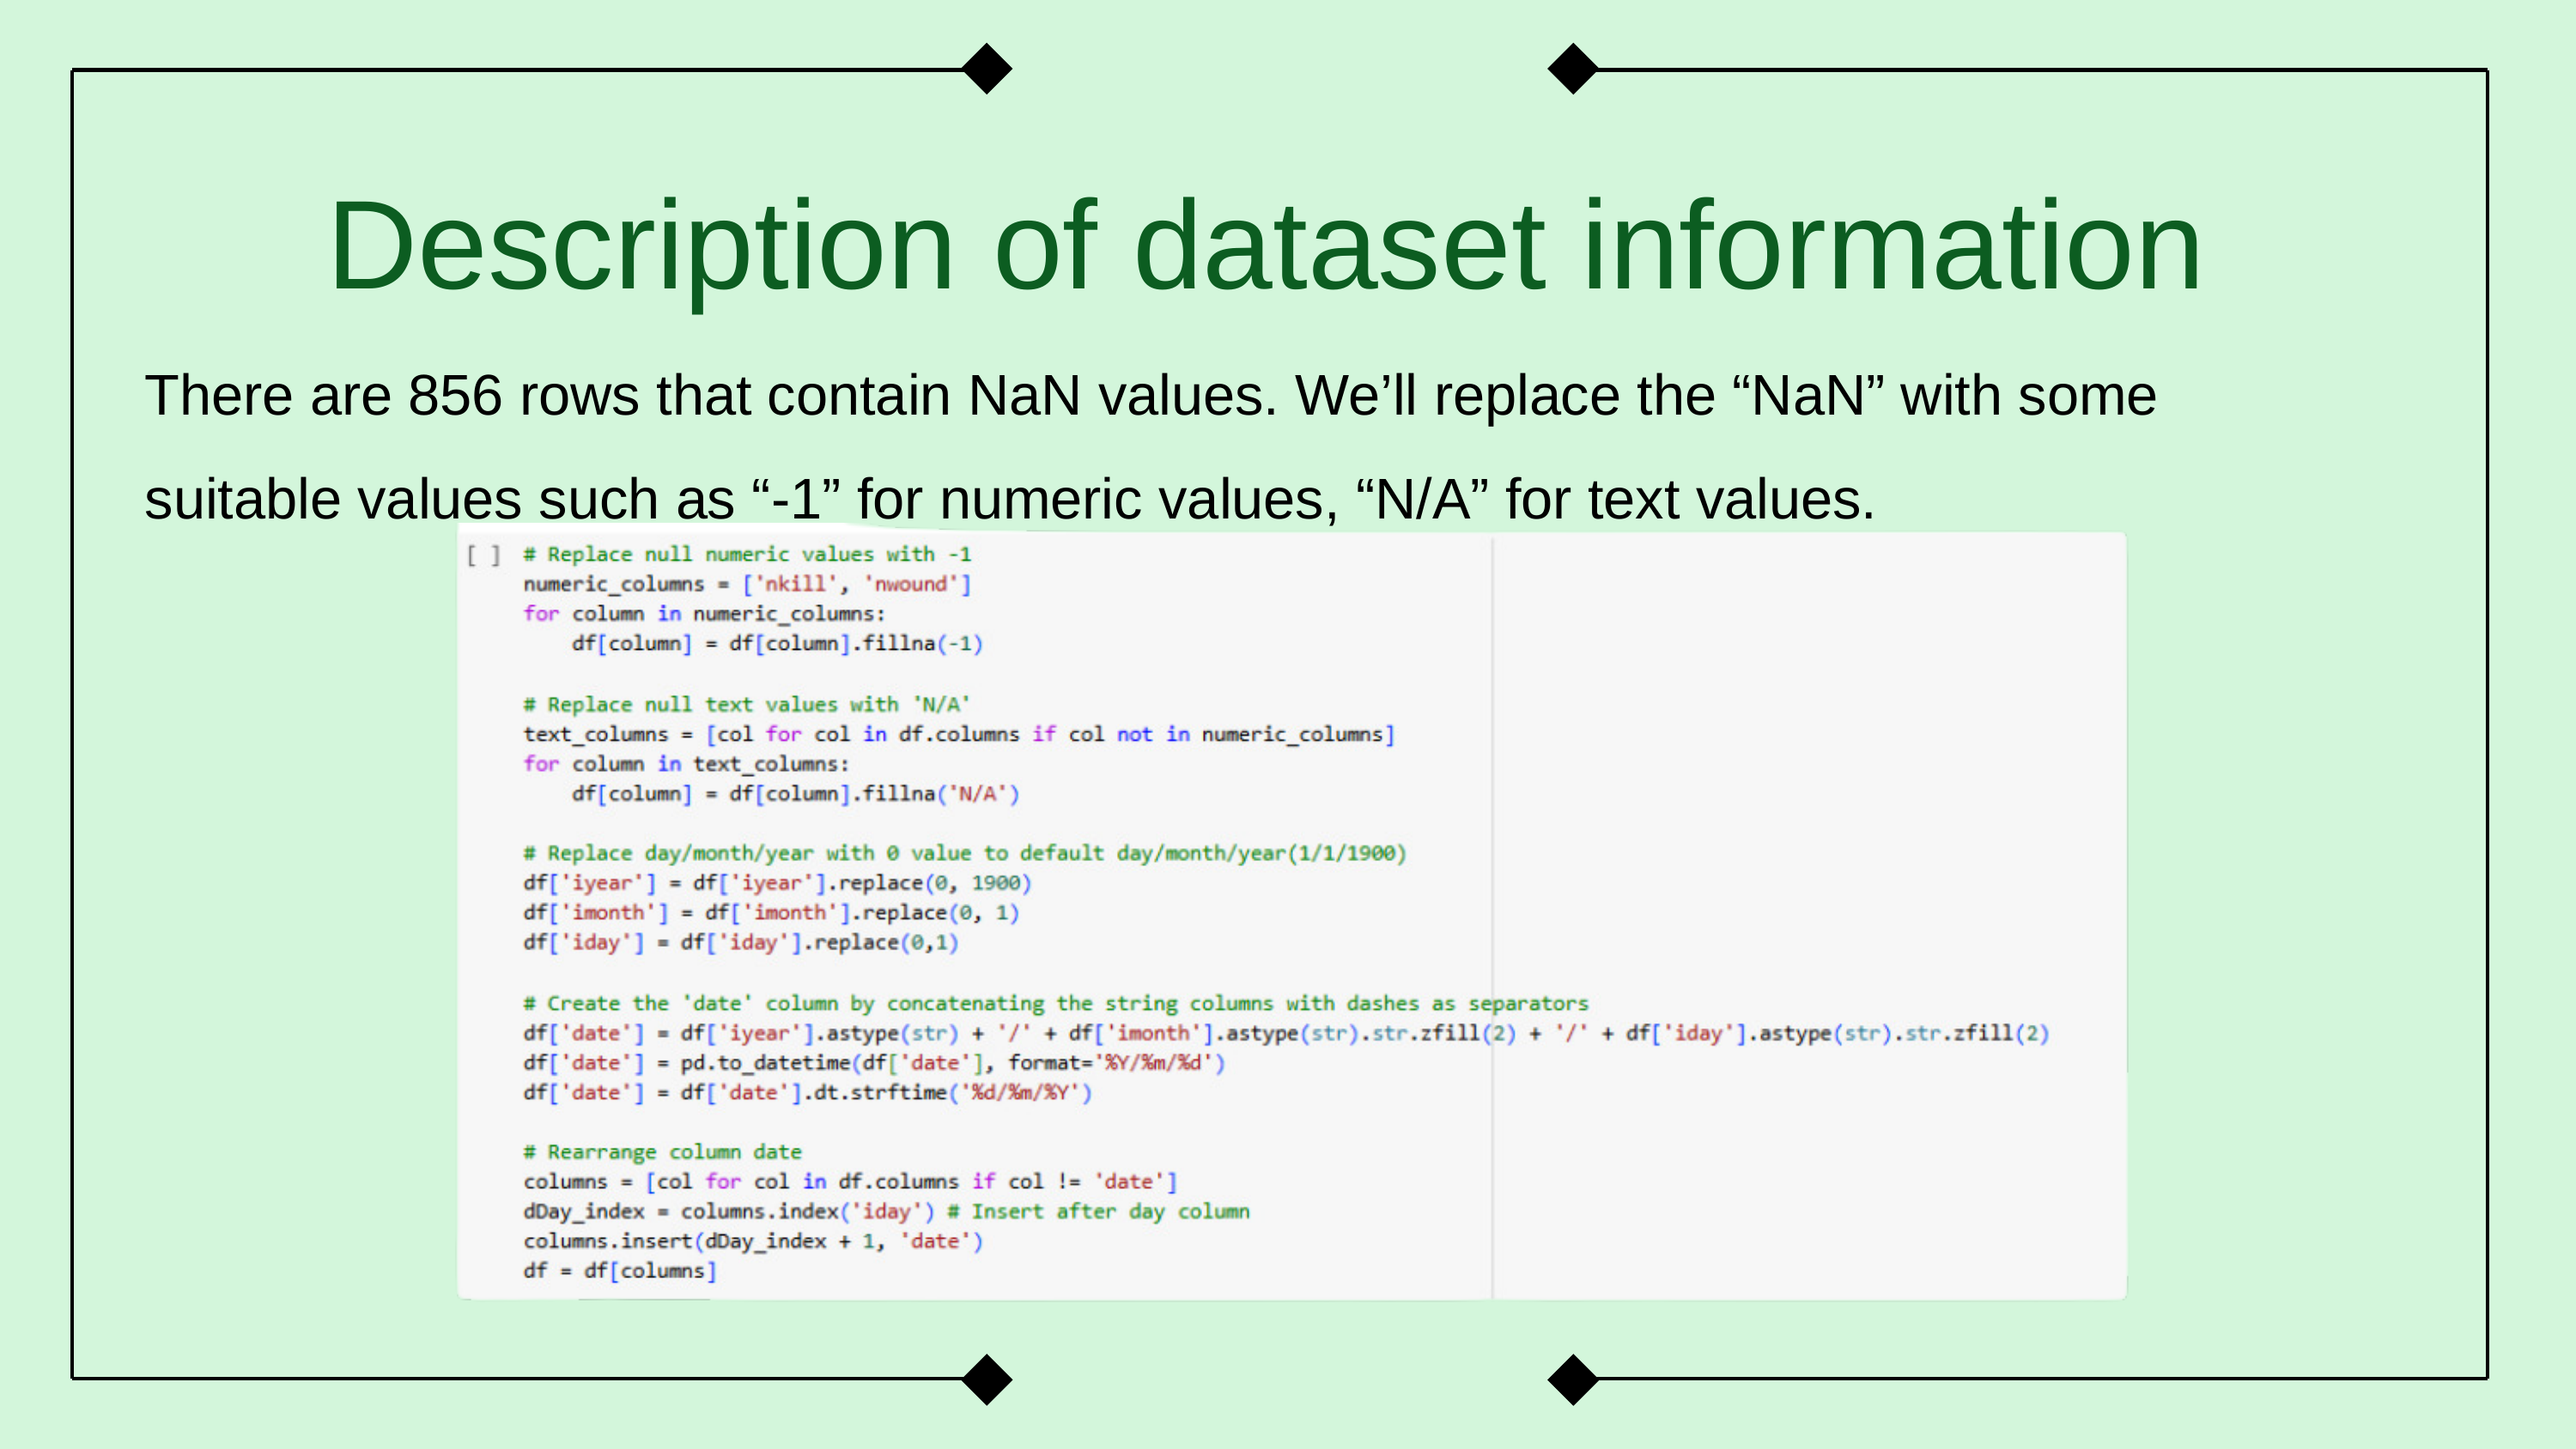

Description of dataset information
There are 856 rows that contain NaN values. We’ll replace the “NaN” with some suitable values such as “-1” for numeric values, “N/A” for text values.